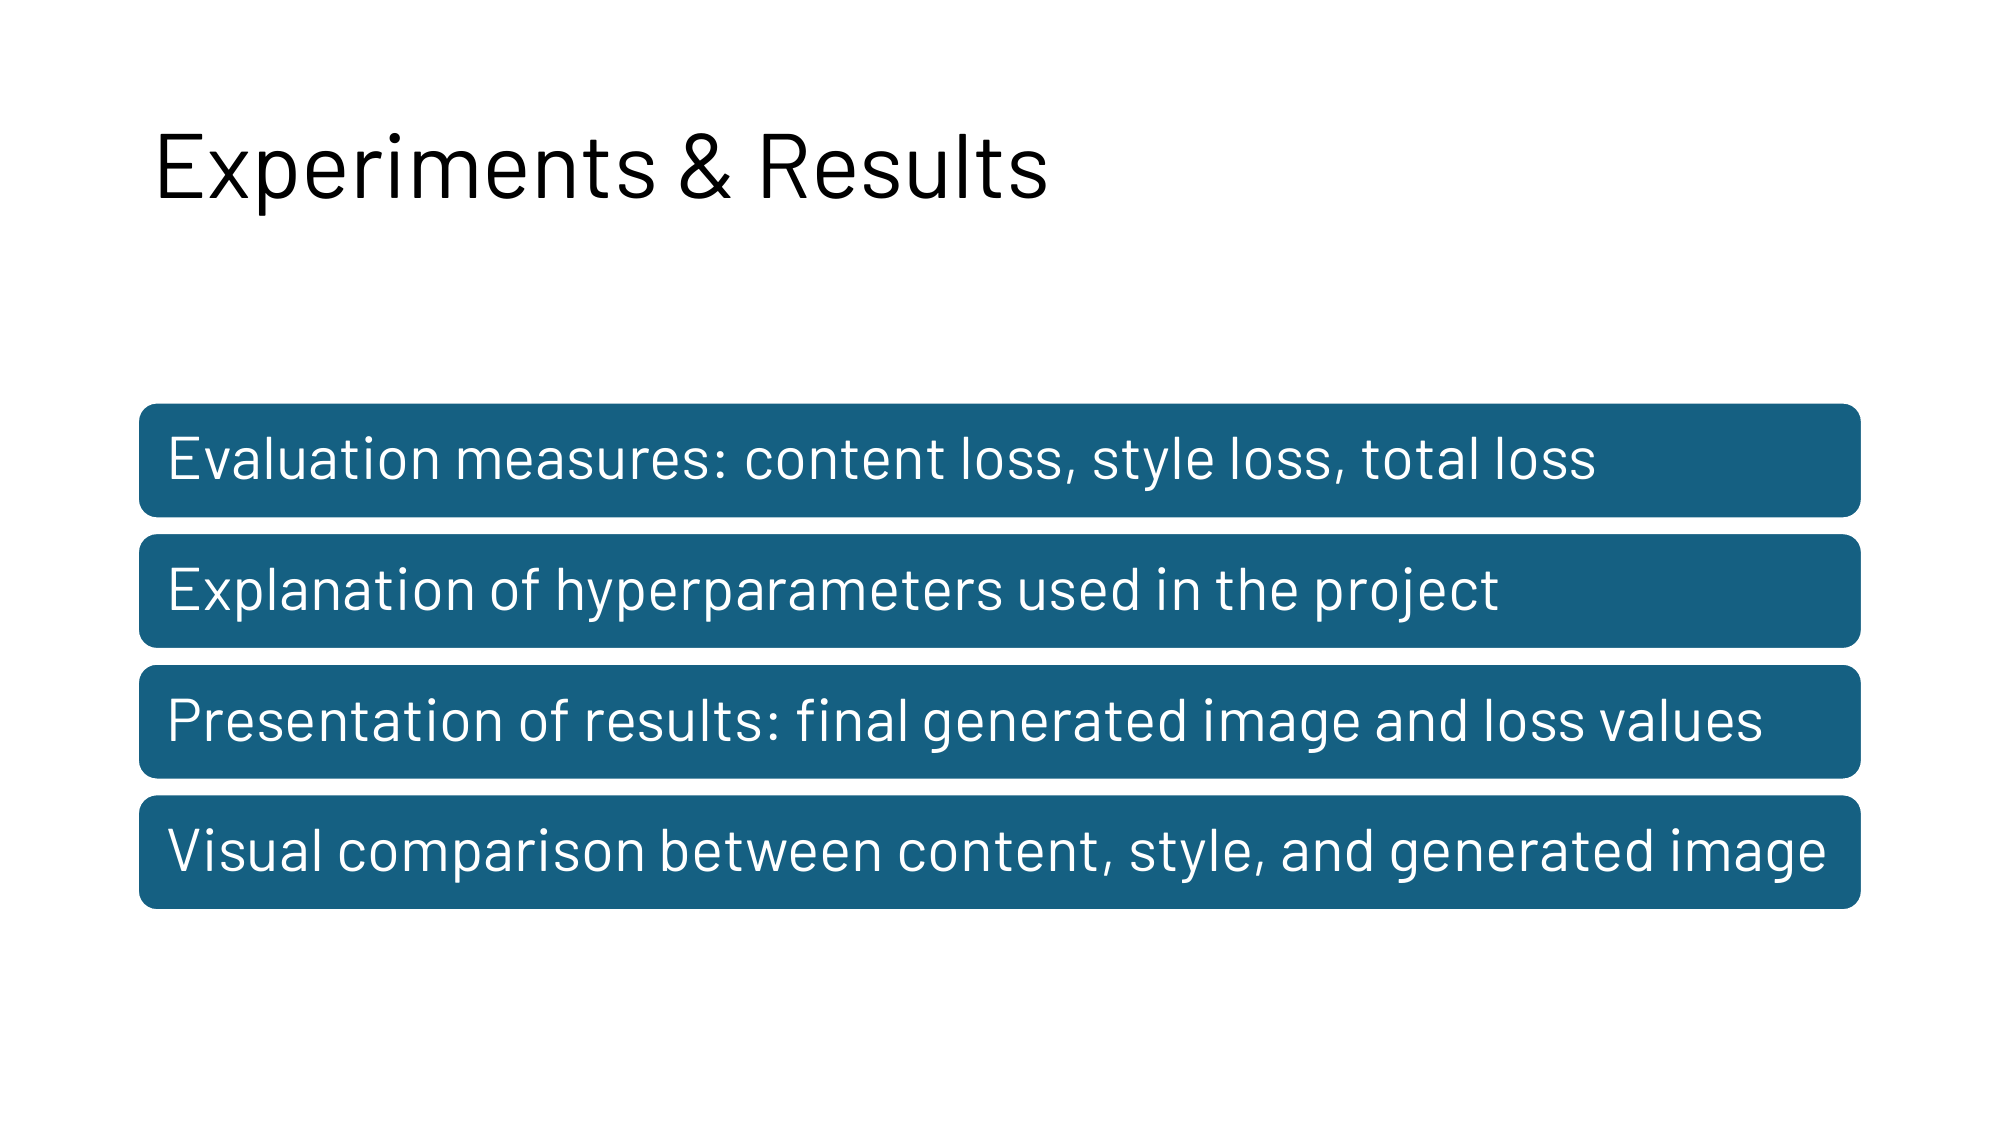

# Experiments & Results
Evaluation measures: content loss, style loss, total loss
Explanation of hyperparameters used in the project
Presentation of results: final generated image and loss values
Visual comparison between content, style, and generated image